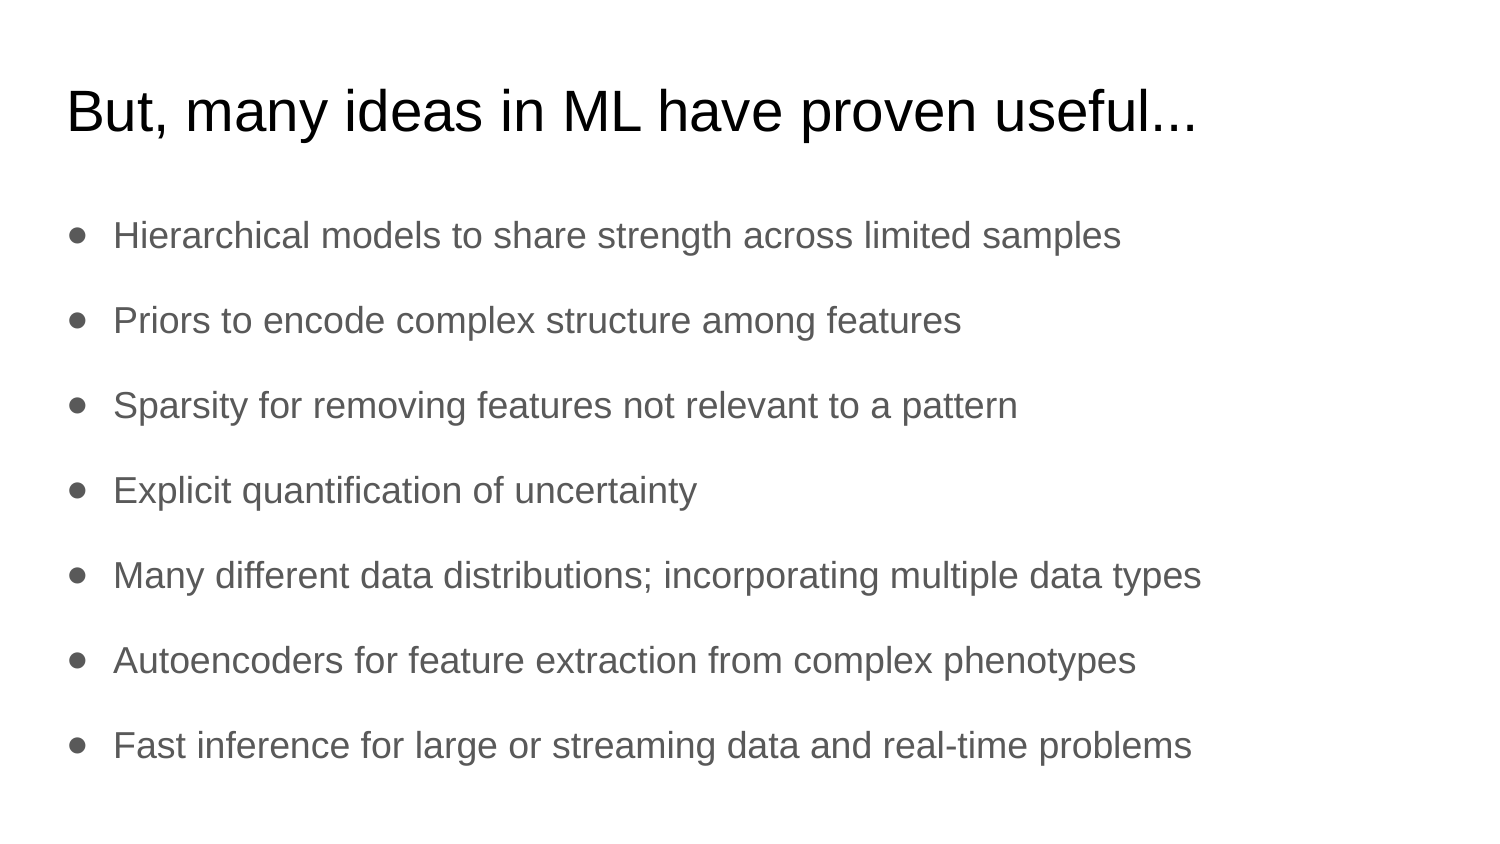

# But, many ideas in ML have proven useful...
Hierarchical models to share strength across limited samples
Priors to encode complex structure among features
Sparsity for removing features not relevant to a pattern
Explicit quantification of uncertainty
Many different data distributions; incorporating multiple data types
Autoencoders for feature extraction from complex phenotypes
Fast inference for large or streaming data and real-time problems